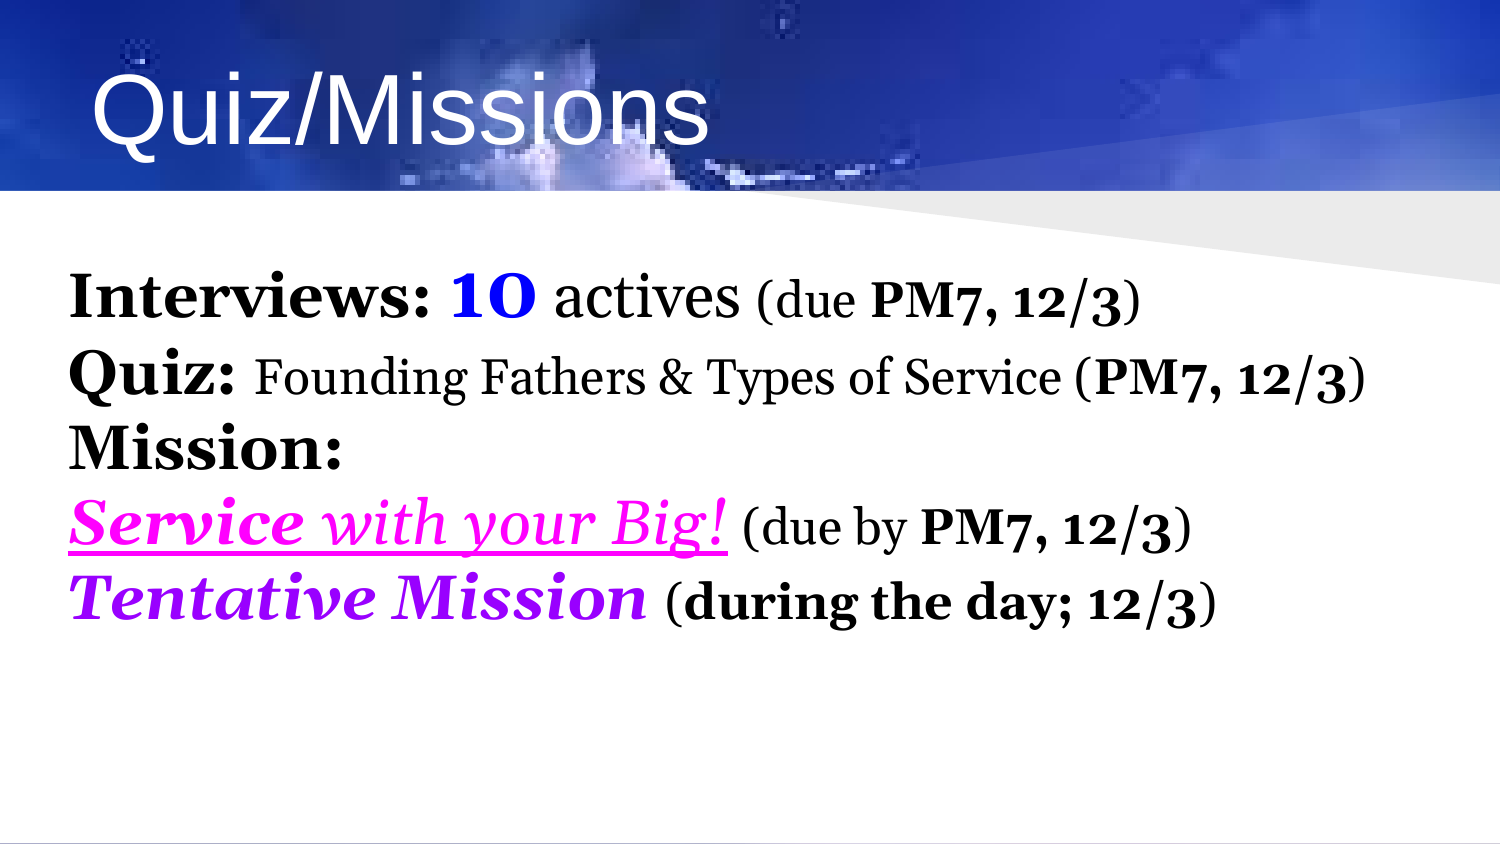

# Quiz/Missions

Interviews: 10 actives (due PM7, 12/3)
Quiz: Founding Fathers & Types of Service (PM7, 12/3)
Mission:
Service with your Big! (due by PM7, 12/3)
Tentative Mission (during the day; 12/3)